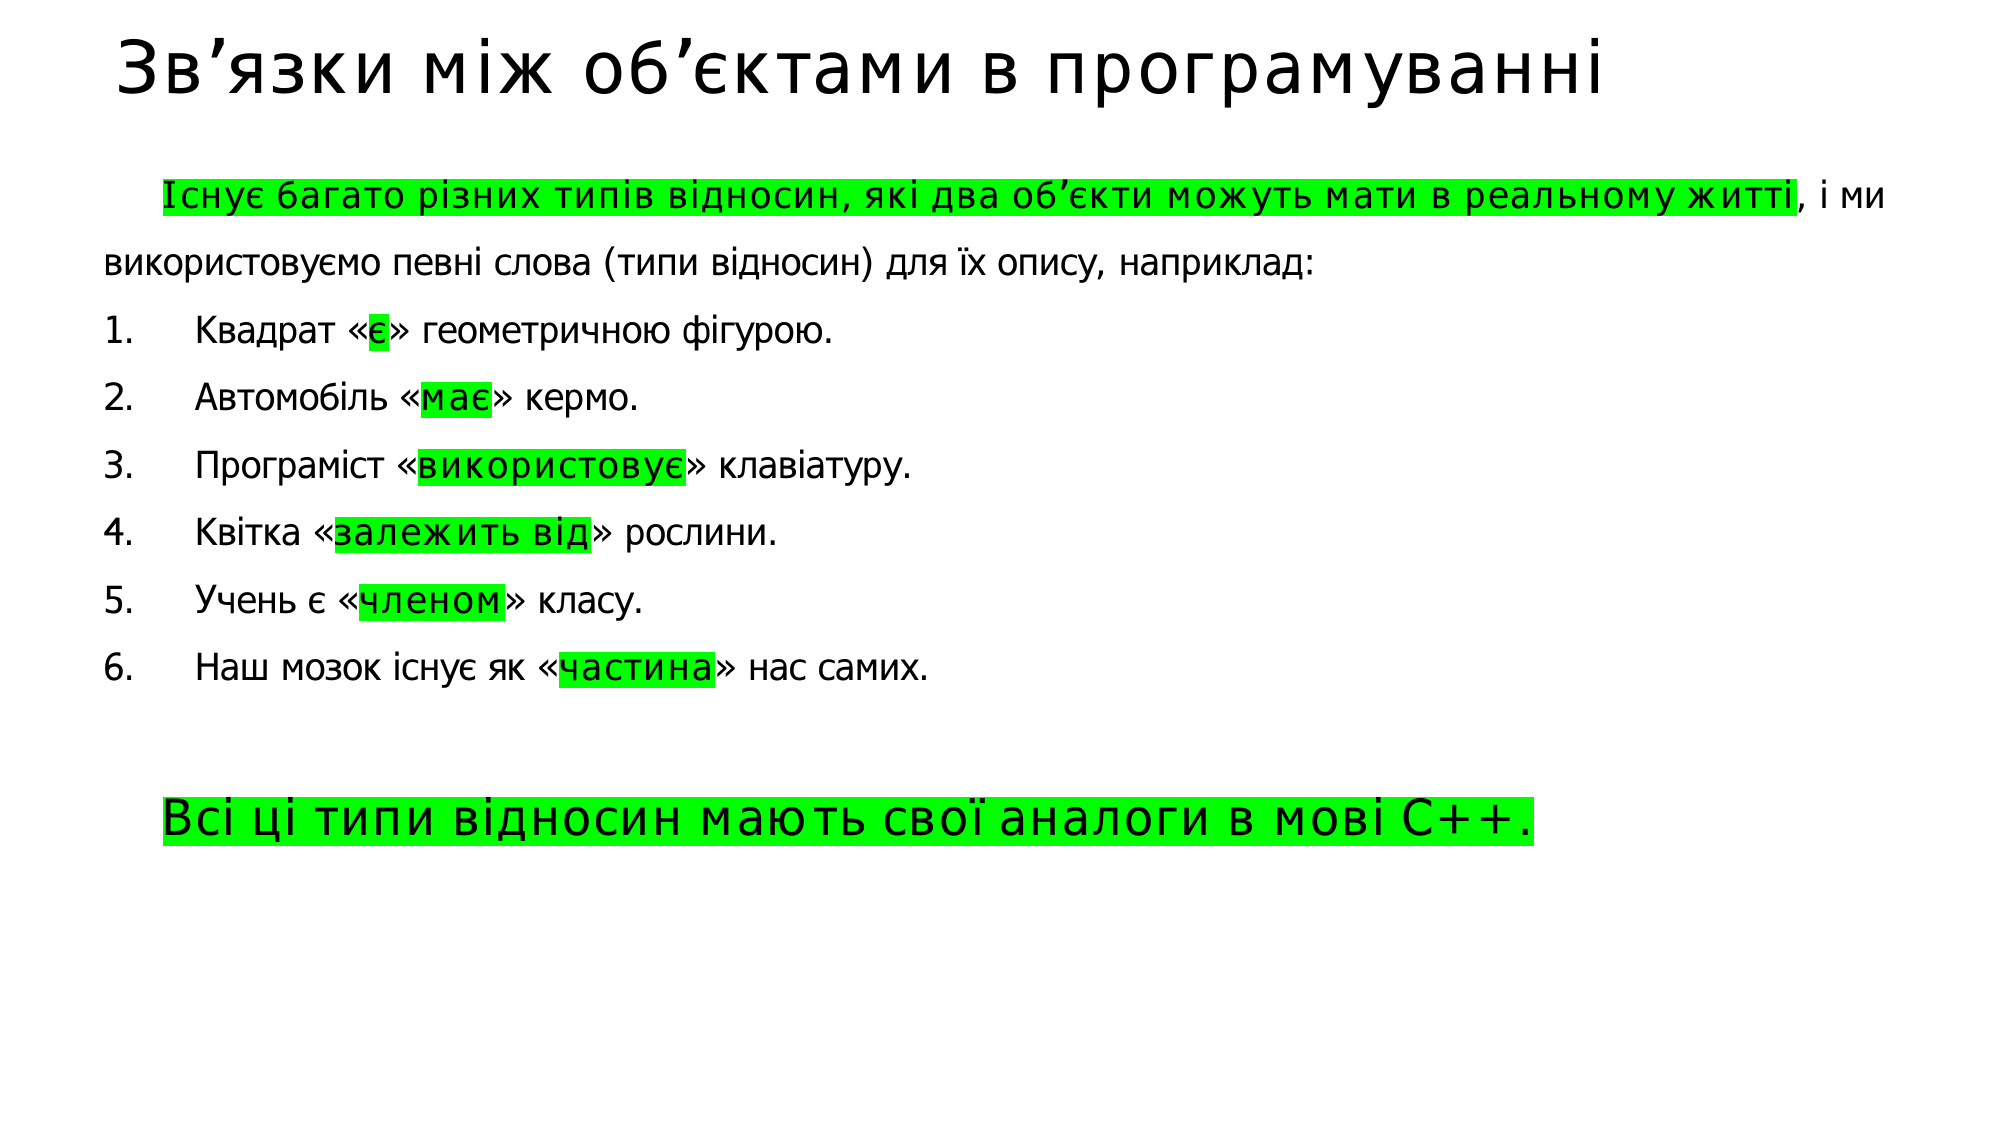

# Зв’язки між об’єктами в програмуванні
Існує багато різних типів відносин, які два об’єкти можуть мати в реальному житті, і ми використовуємо певні слова (типи відносин) для їх опису, наприклад:
   Квадрат «є» геометричною фігурою.
   Автомобіль «має» кермо.
   Програміст «використовує» клавіатуру.
   Квітка «залежить від» рослини.
   Учень є «членом» класу.
   Наш мозок існує як «частина» нас самих.

Всі ці типи відносин мають свої аналоги в мові С++.